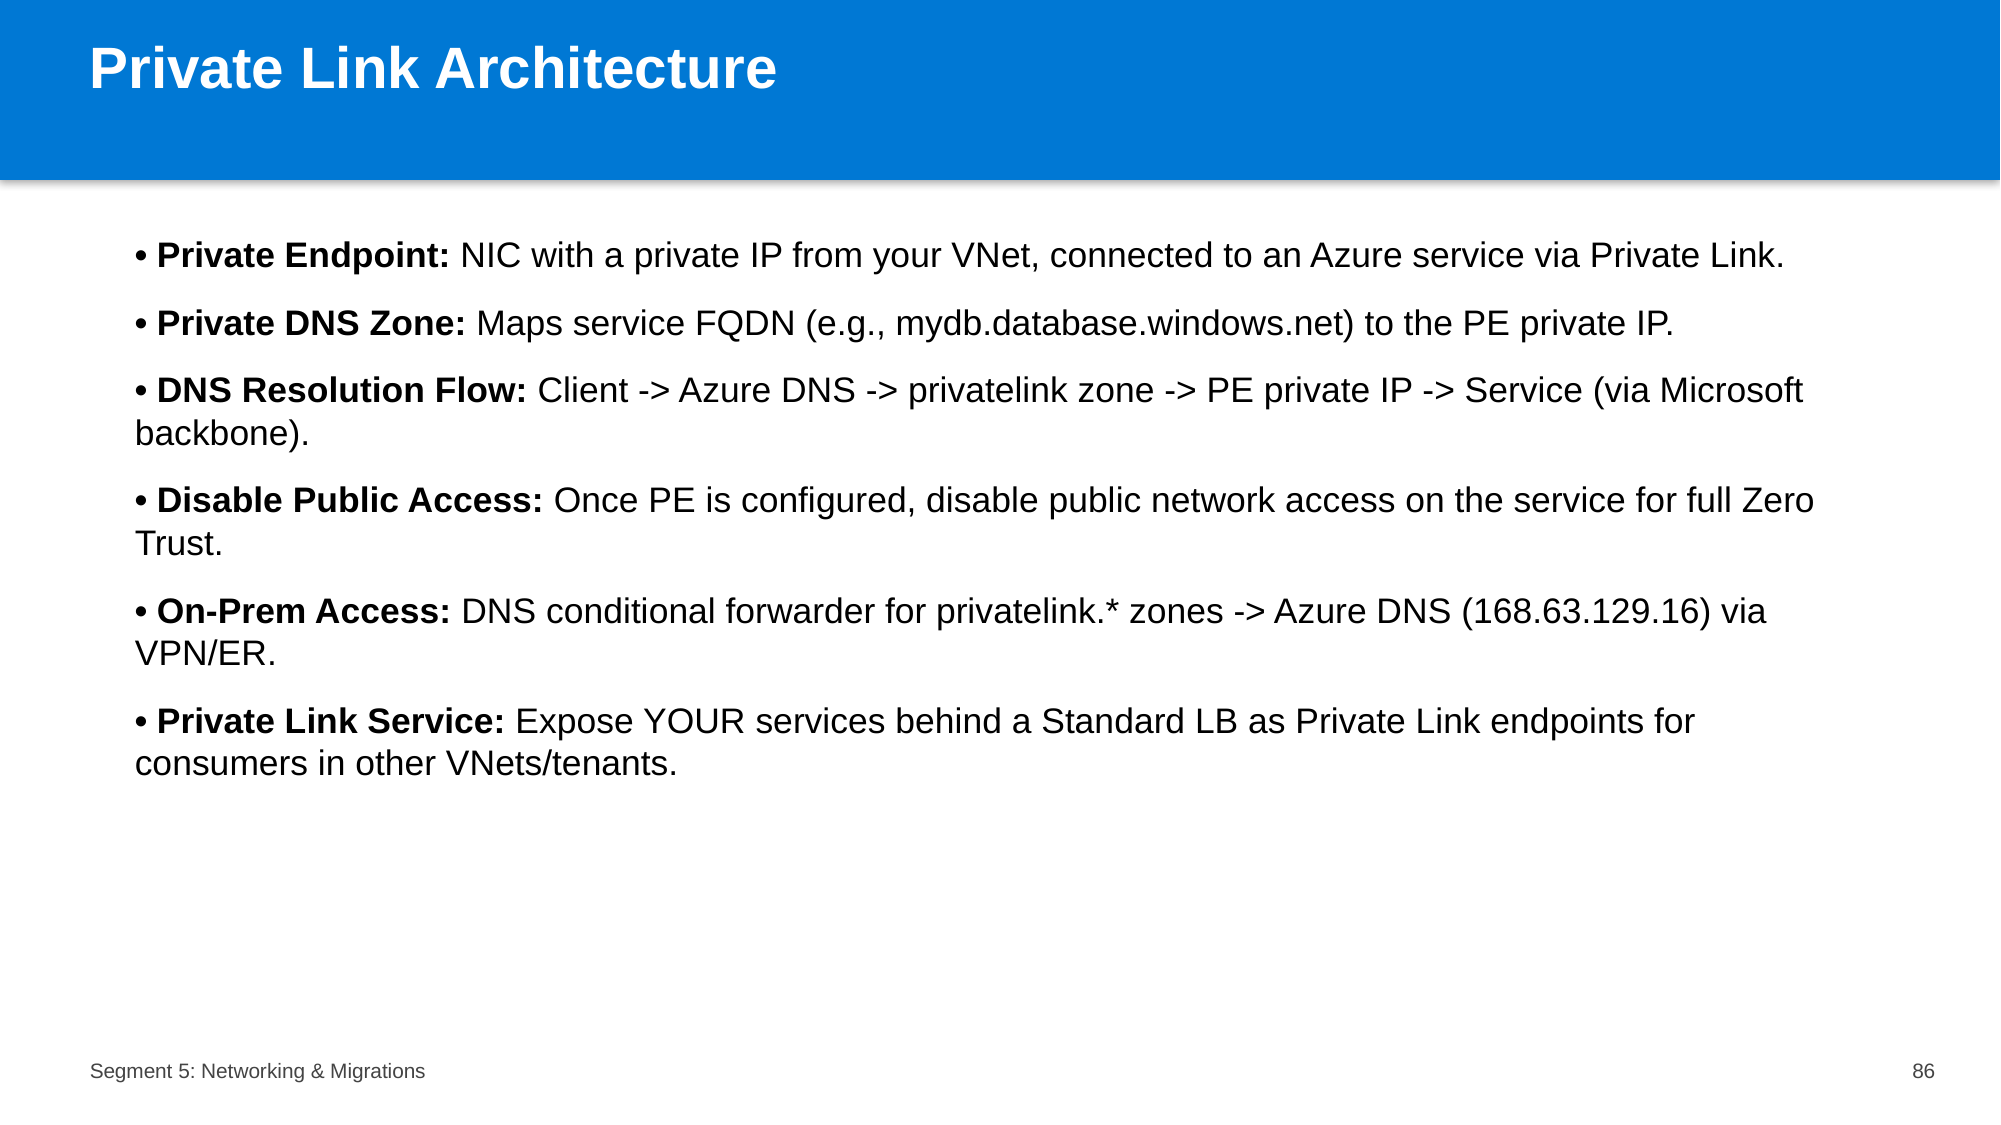

Private Link Architecture
• Private Endpoint: NIC with a private IP from your VNet, connected to an Azure service via Private Link.
• Private DNS Zone: Maps service FQDN (e.g., mydb.database.windows.net) to the PE private IP.
• DNS Resolution Flow: Client -> Azure DNS -> privatelink zone -> PE private IP -> Service (via Microsoft backbone).
• Disable Public Access: Once PE is configured, disable public network access on the service for full Zero Trust.
• On-Prem Access: DNS conditional forwarder for privatelink.* zones -> Azure DNS (168.63.129.16) via VPN/ER.
• Private Link Service: Expose YOUR services behind a Standard LB as Private Link endpoints for consumers in other VNets/tenants.
Segment 5: Networking & Migrations
86